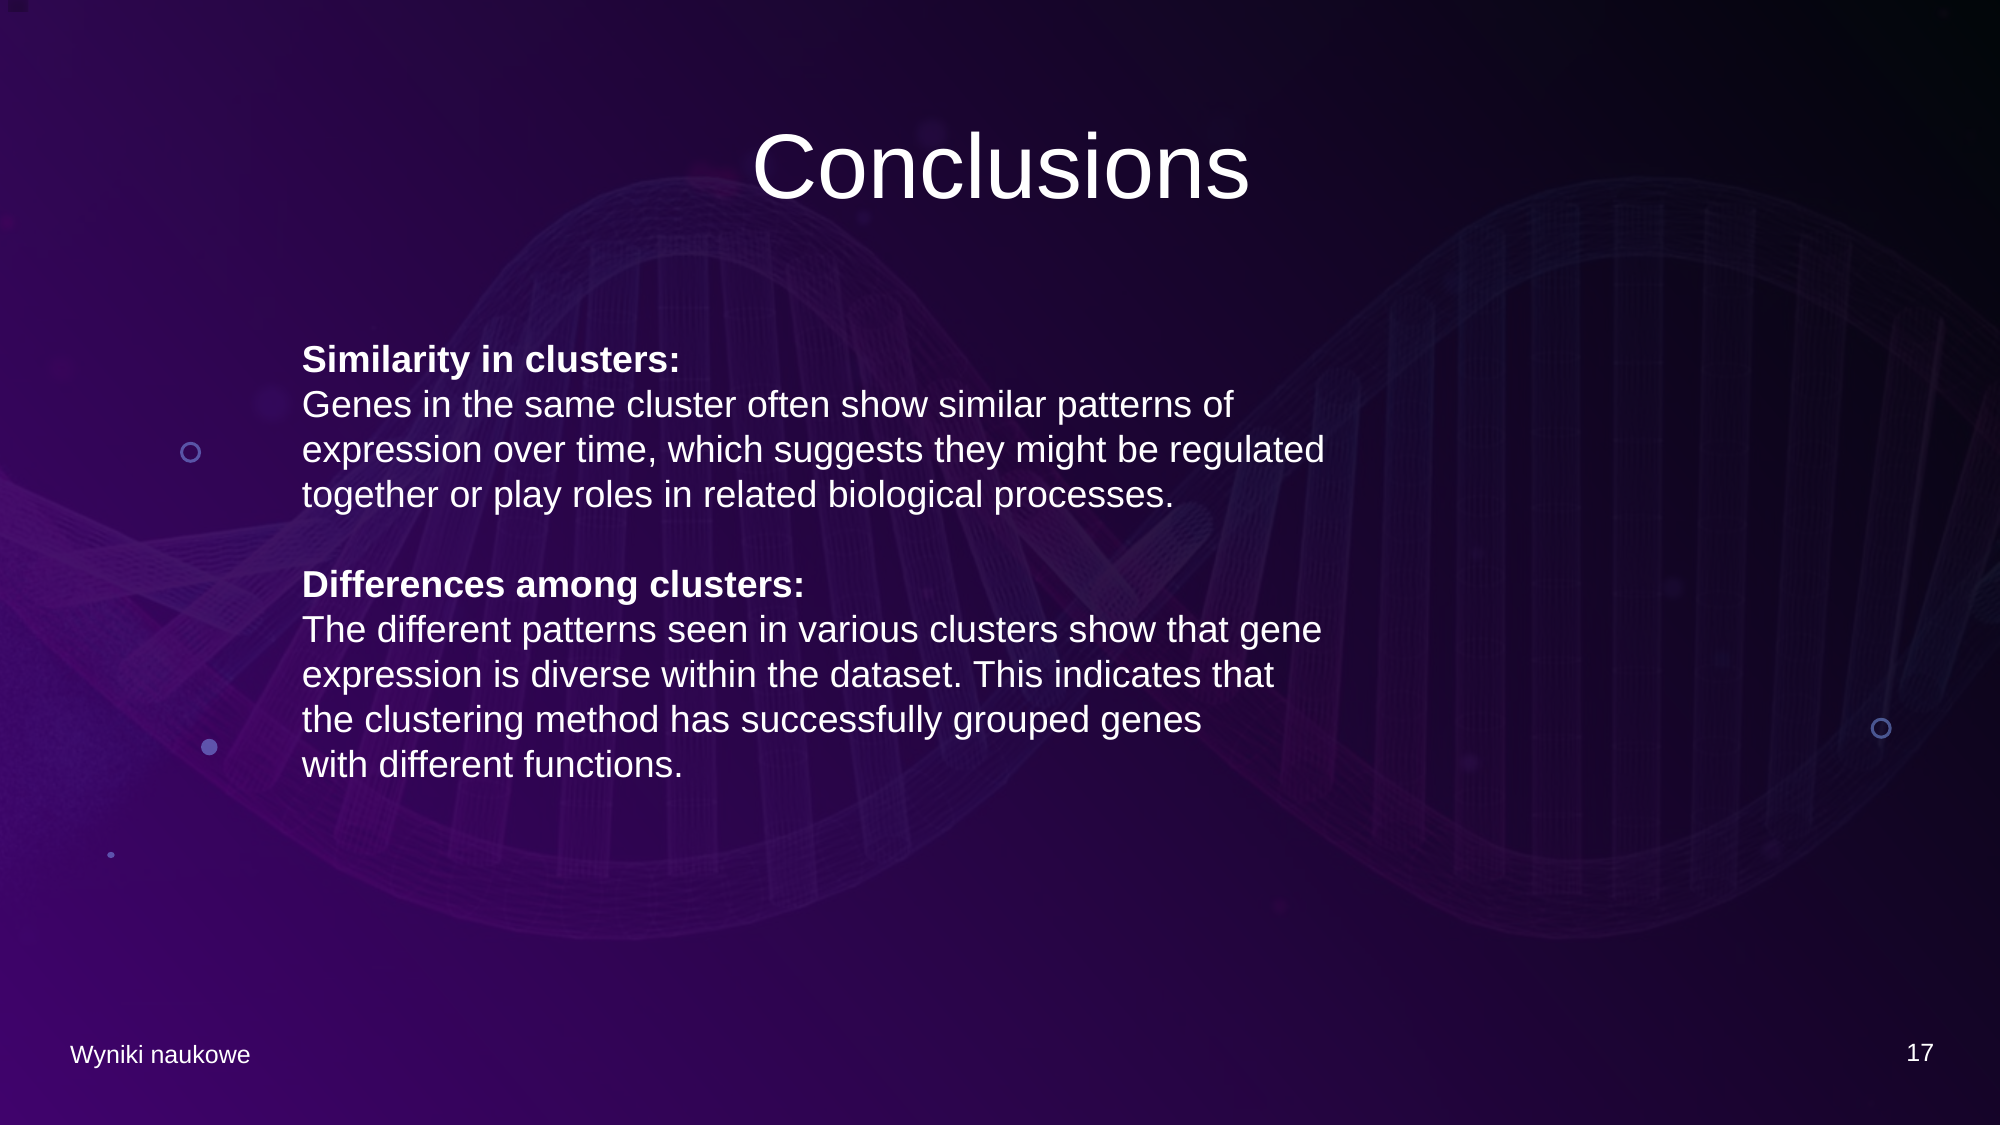

# Conclusions
Similarity in clusters:
Genes in the same cluster often show similar patterns of expression over time, which suggests they might be regulated together or play roles in related biological processes.

Differences among clusters:
The different patterns seen in various clusters show that gene expression is diverse within the dataset. This indicates that
the clustering method has successfully grouped genes
with different functions.
17
Wyniki naukowe